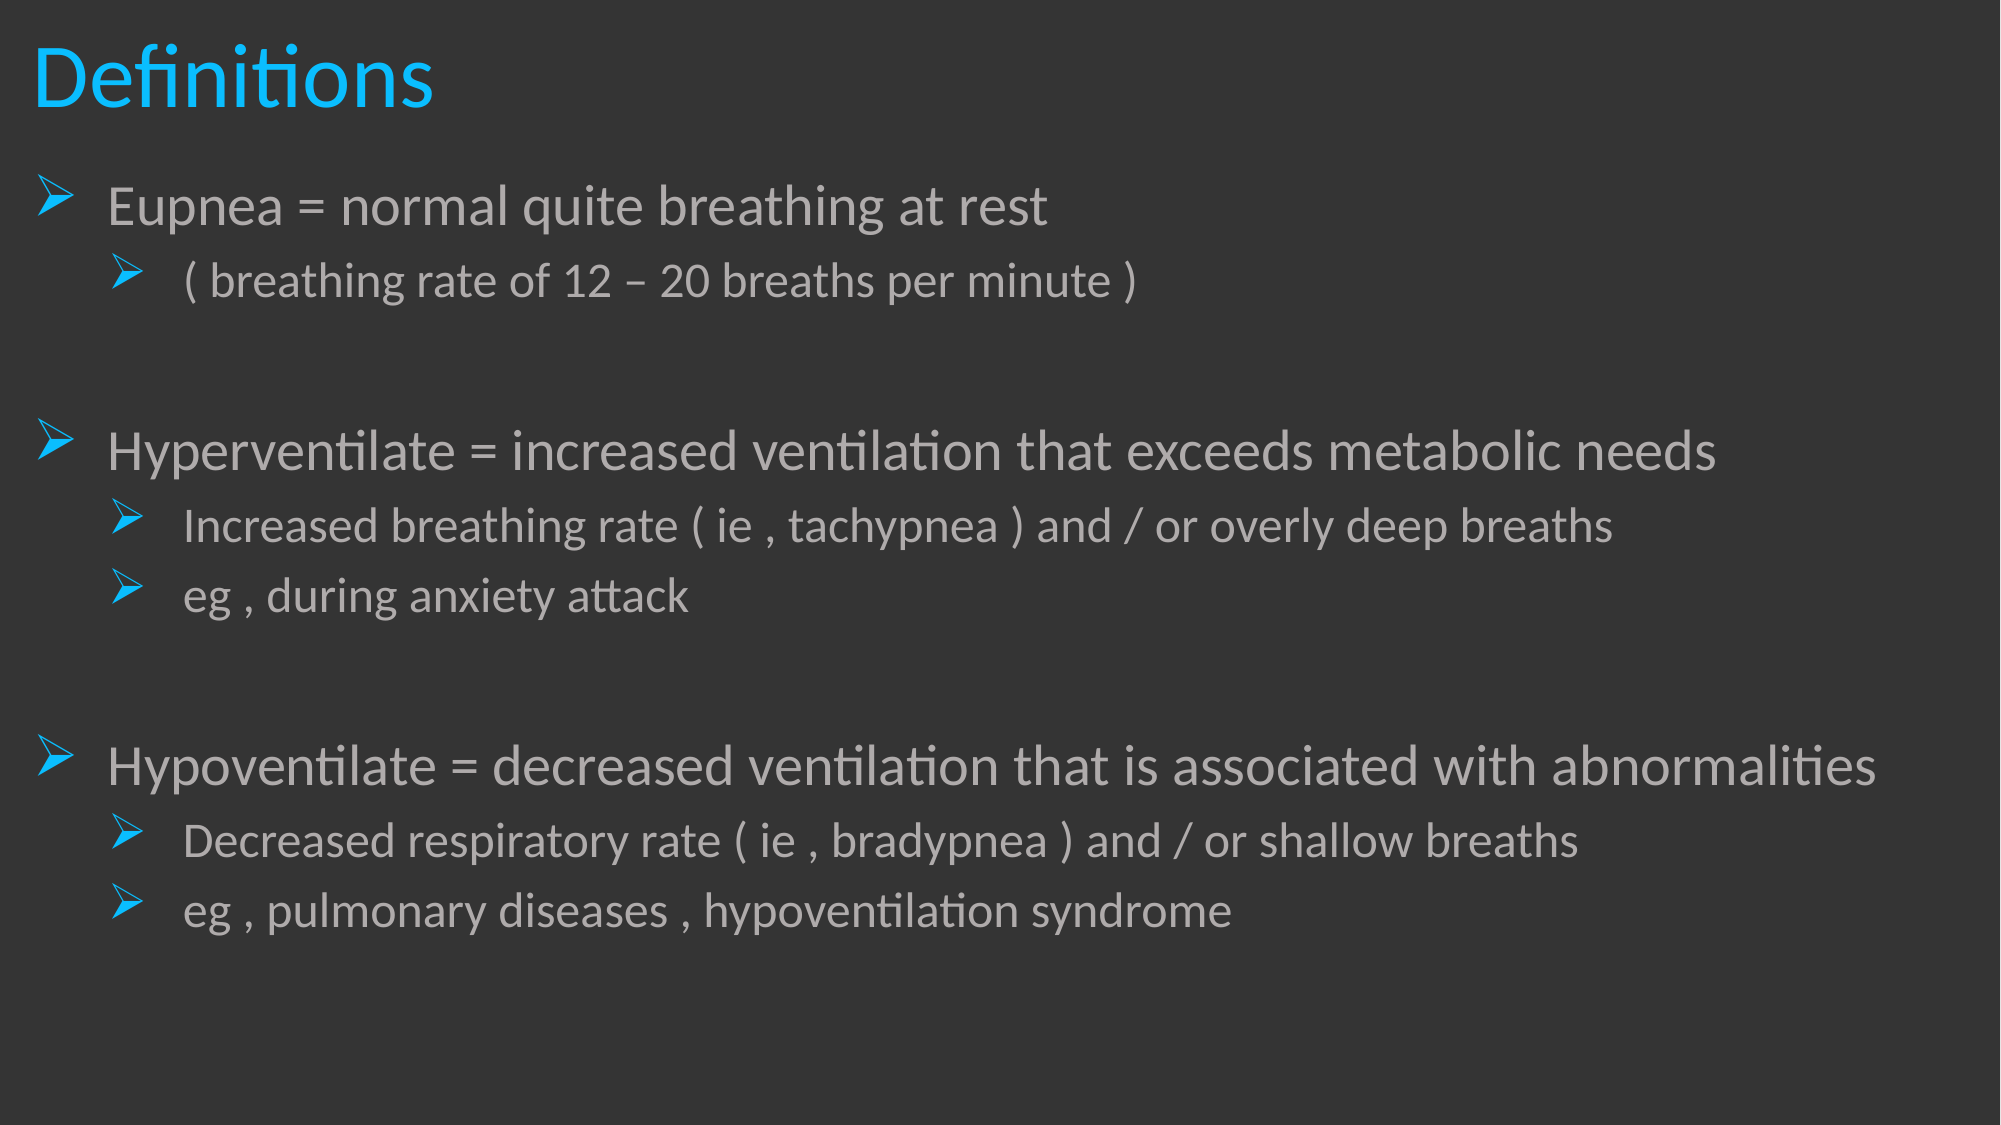

# Definitions
Eupnea = normal quite breathing at rest
( breathing rate of 12 – 20 breaths per minute )

Hyperventilate = increased ventilation that exceeds metabolic needs
Increased breathing rate ( ie , tachypnea ) and / or overly deep breaths
eg , during anxiety attack

Hypoventilate = decreased ventilation that is associated with abnormalities
Decreased respiratory rate ( ie , bradypnea ) and / or shallow breaths
eg , pulmonary diseases , hypoventilation syndrome